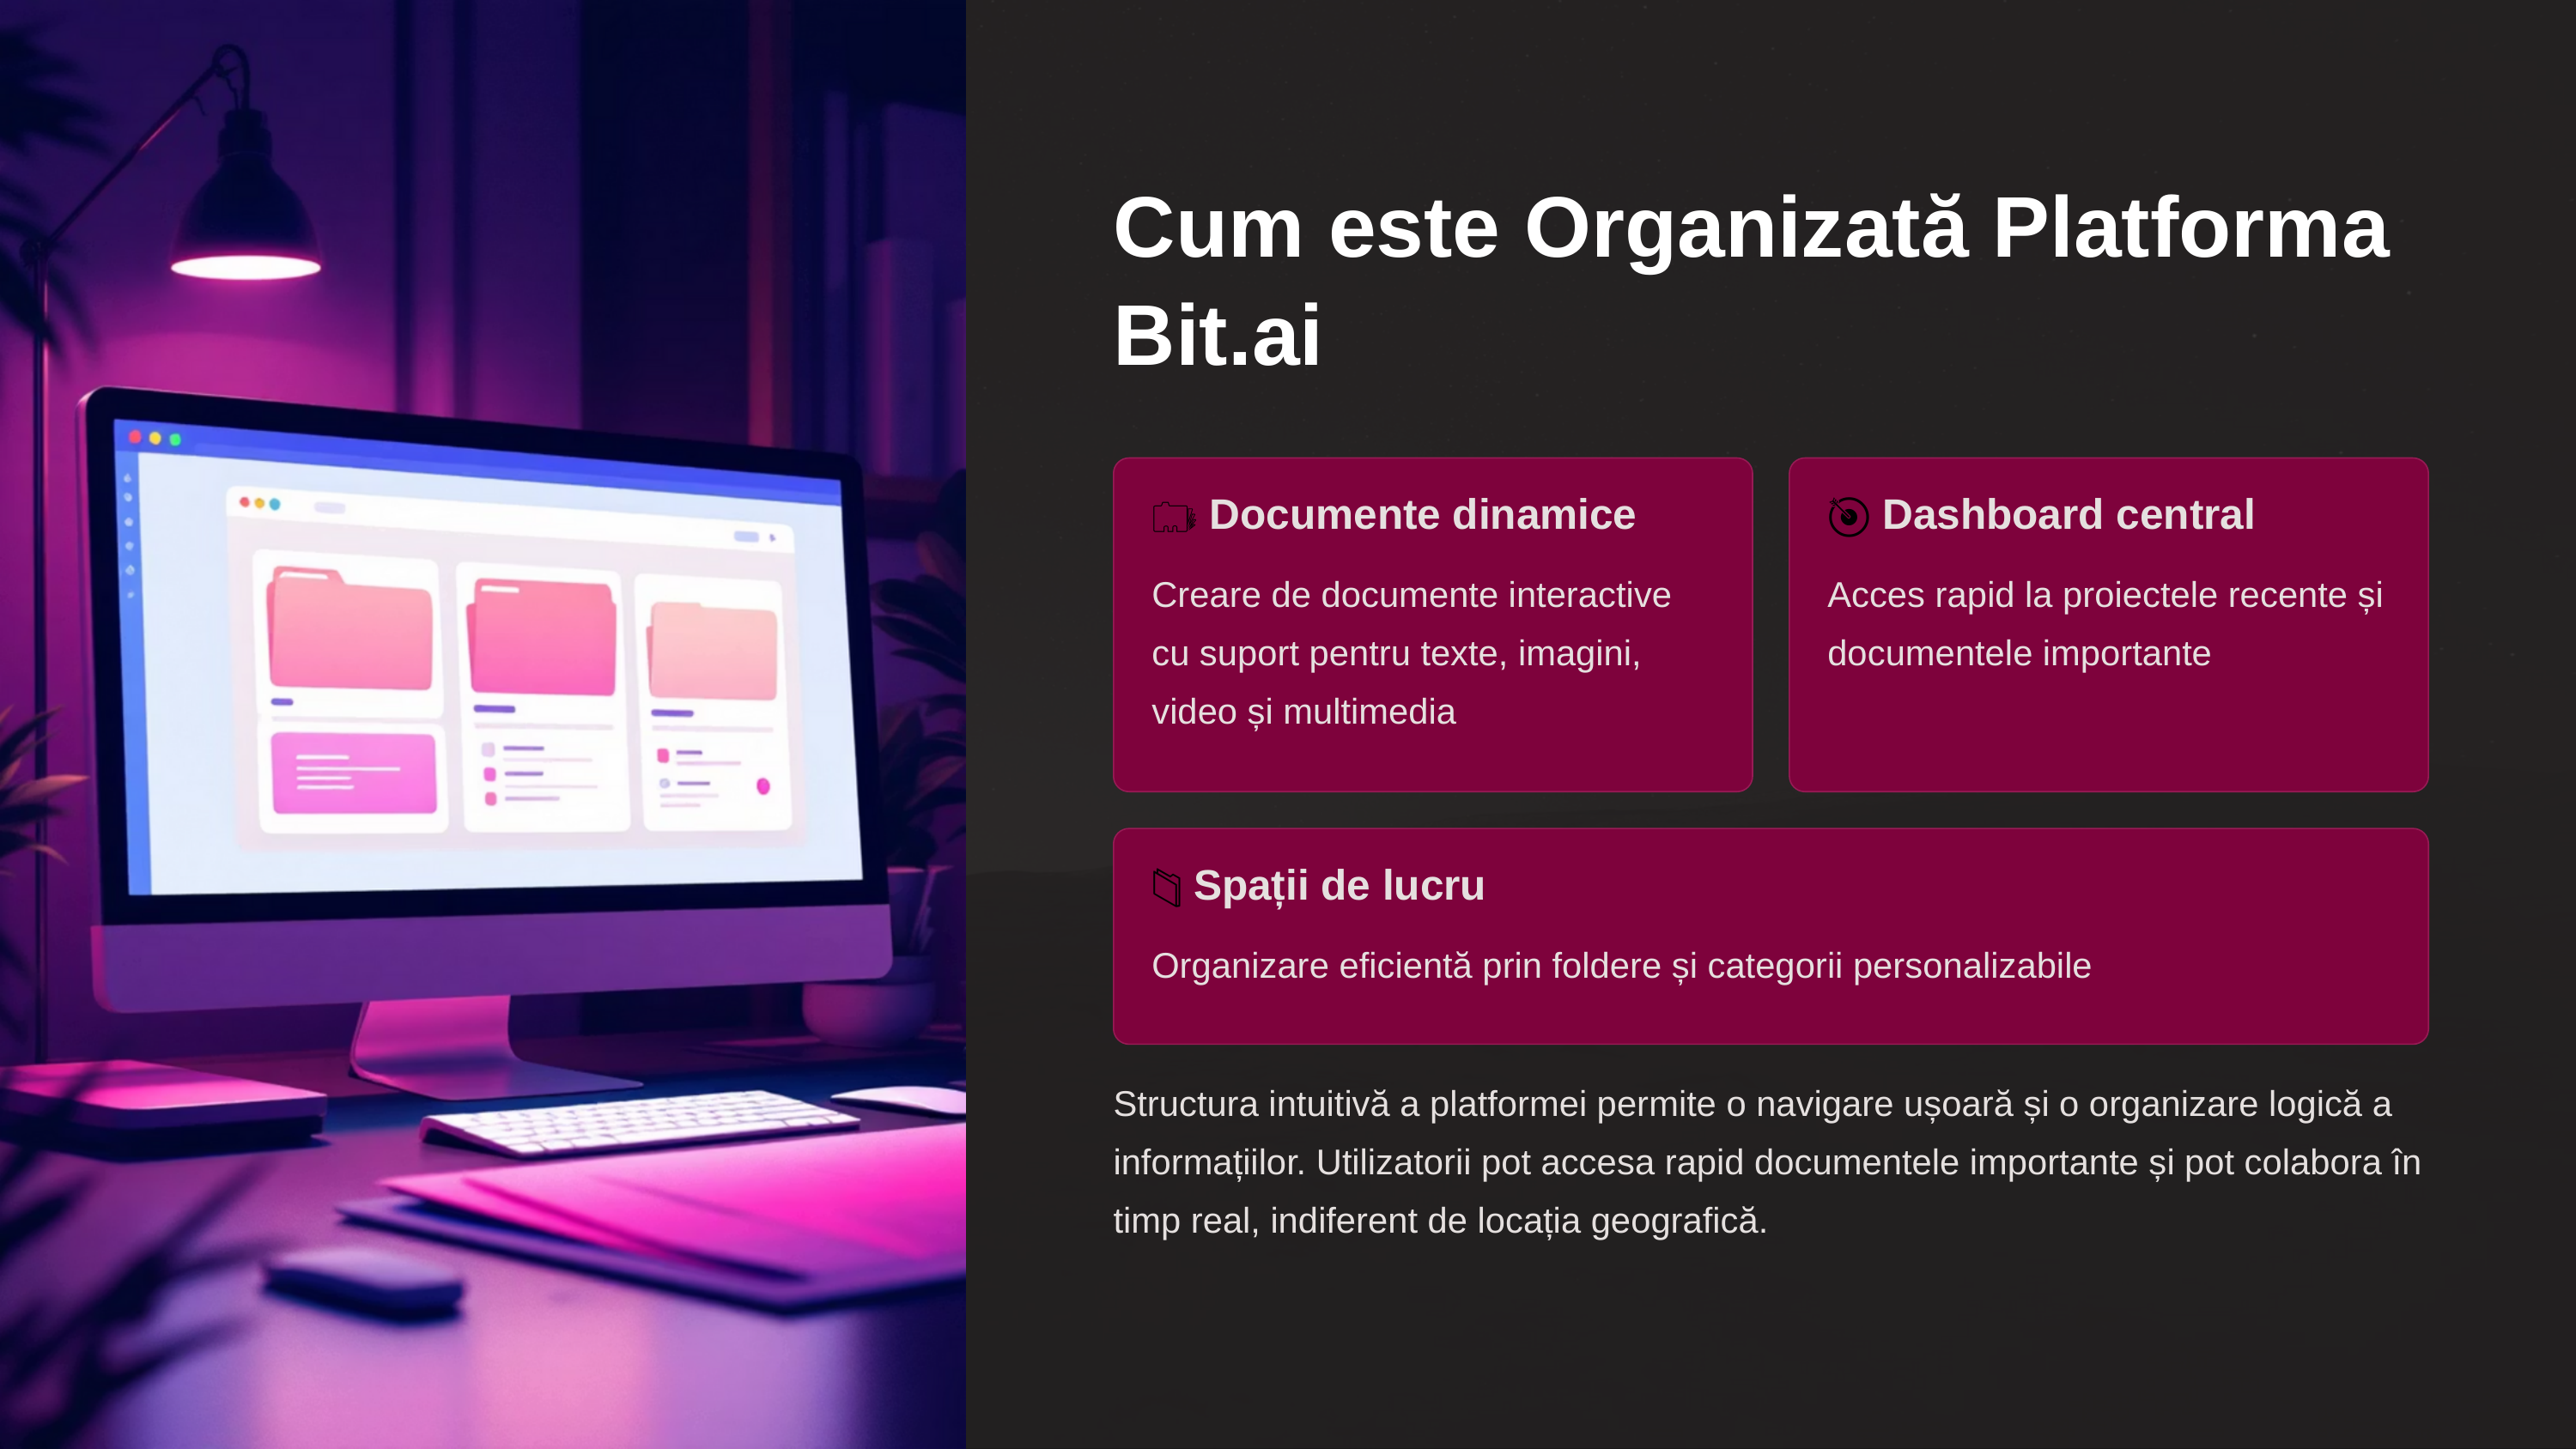

Cum este Organizată Platforma Bit.ai

🗂️ Documente dinamice
🎯 Dashboard central
Creare de documente interactive cu suport pentru texte, imagini, video și multimedia
Acces rapid la proiectele recente și documentele importante

📁 Spații de lucru
Organizare eficientă prin foldere și categorii personalizabile
Structura intuitivă a platformei permite o navigare ușoară și o organizare logică a informațiilor. Utilizatorii pot accesa rapid documentele importante și pot colabora în timp real, indiferent de locația geografică.